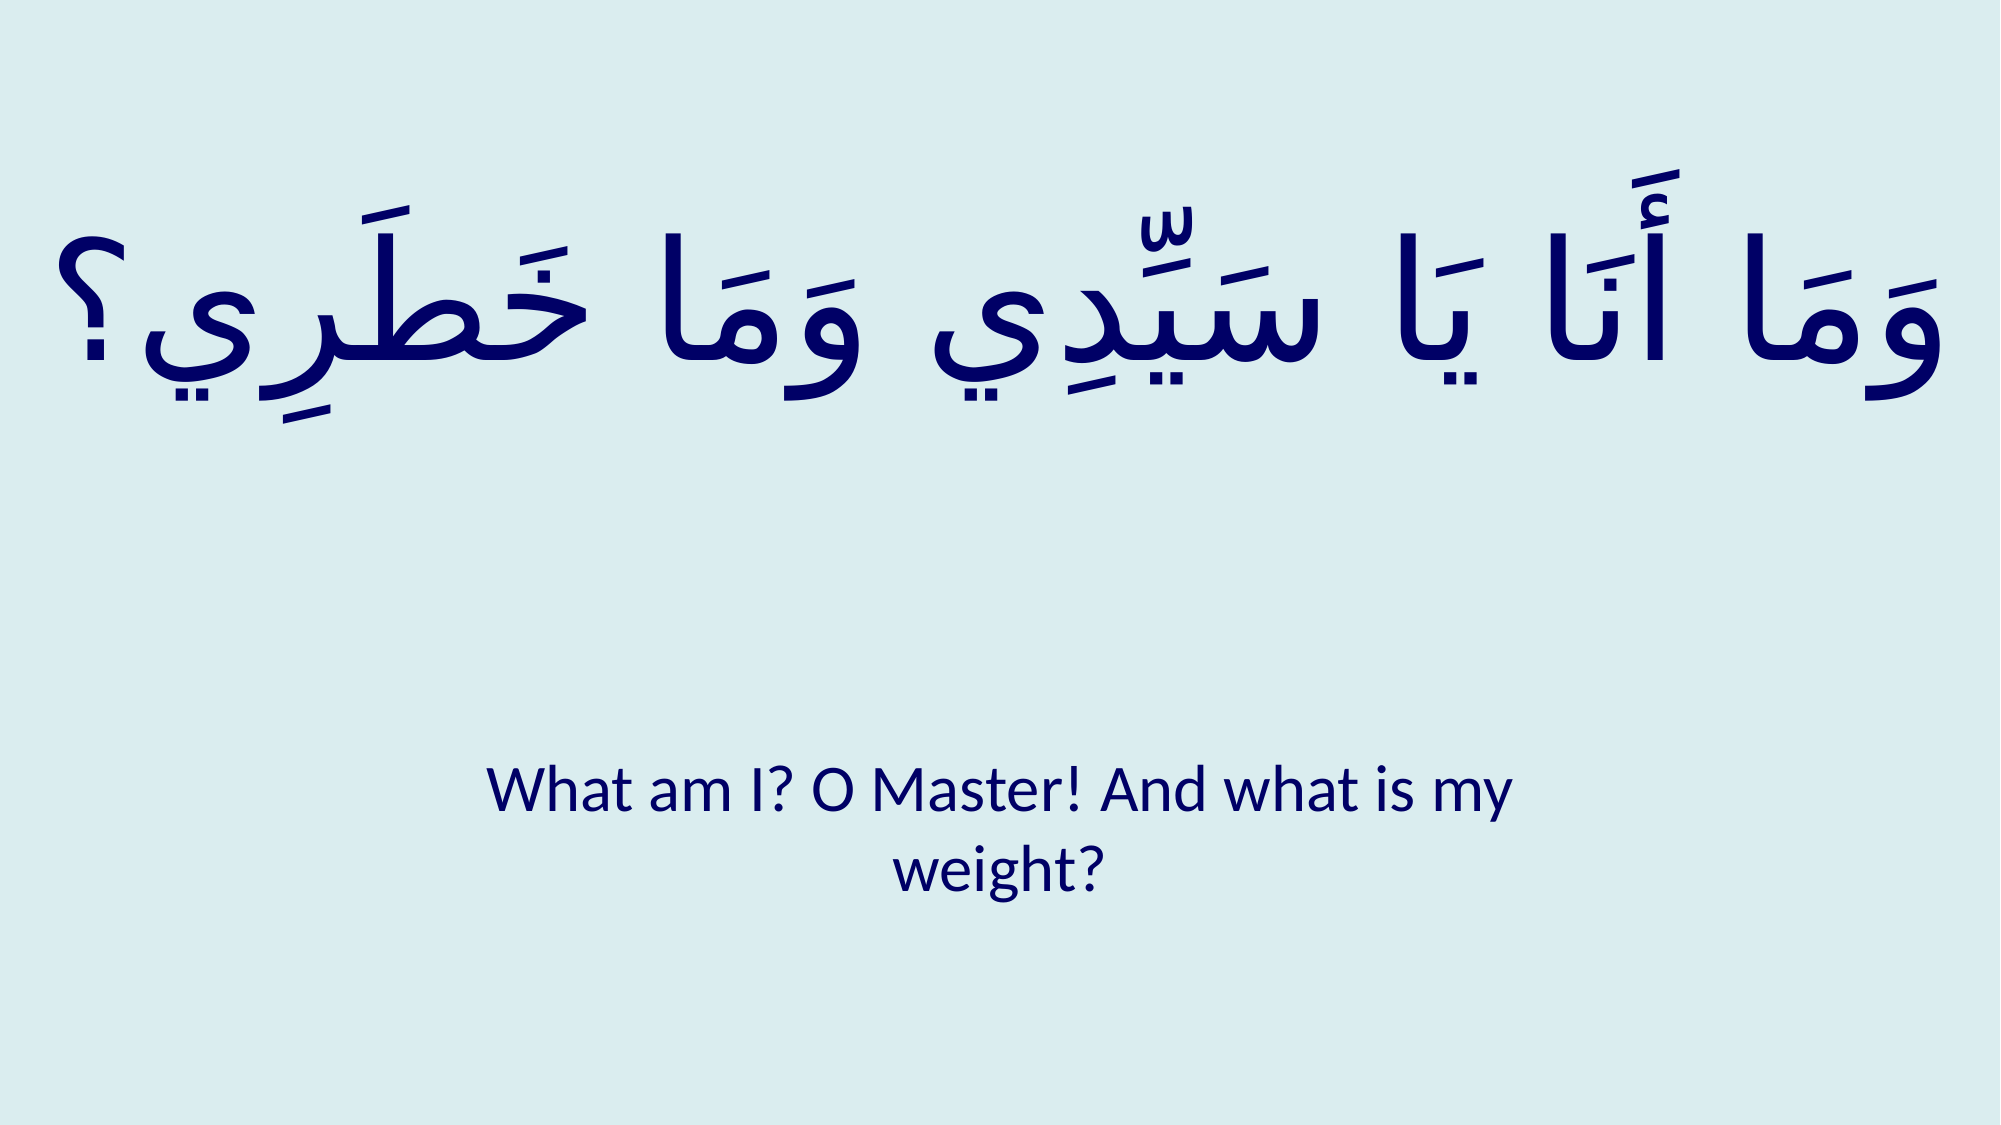

# وَمَا أَنَا يَا سَيِّدِي وَمَا خَطَرِي؟
What am I? O Master! And what is my weight?